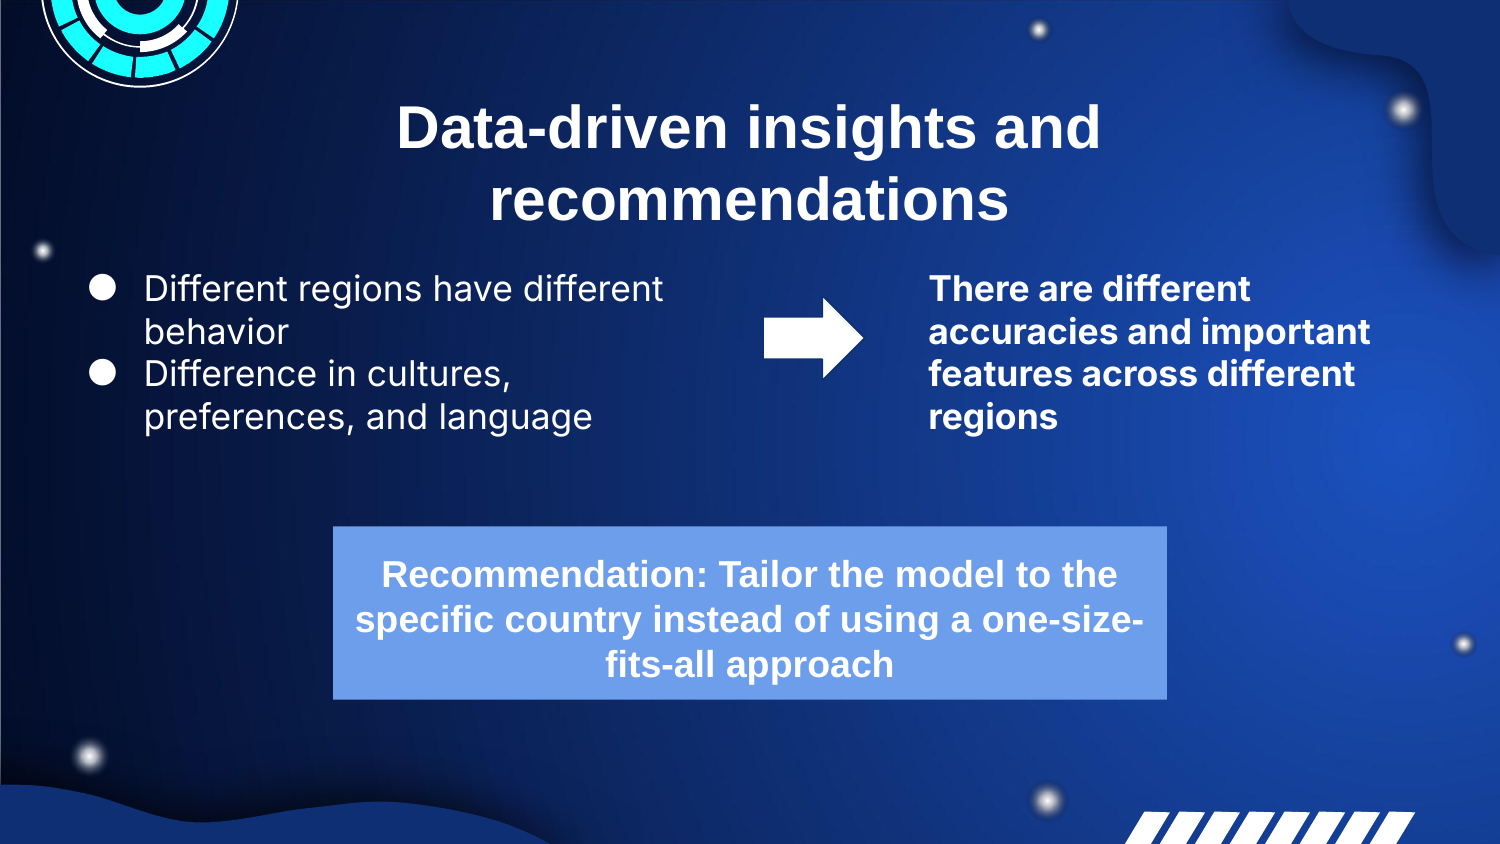

# Data-driven insights and recommendations
There are different accuracies and important features across different regions
Different regions have different behavior
Difference in cultures, preferences, and language

Recommendation: Tailor the model to the specific country instead of using a one-size-fits-all approach